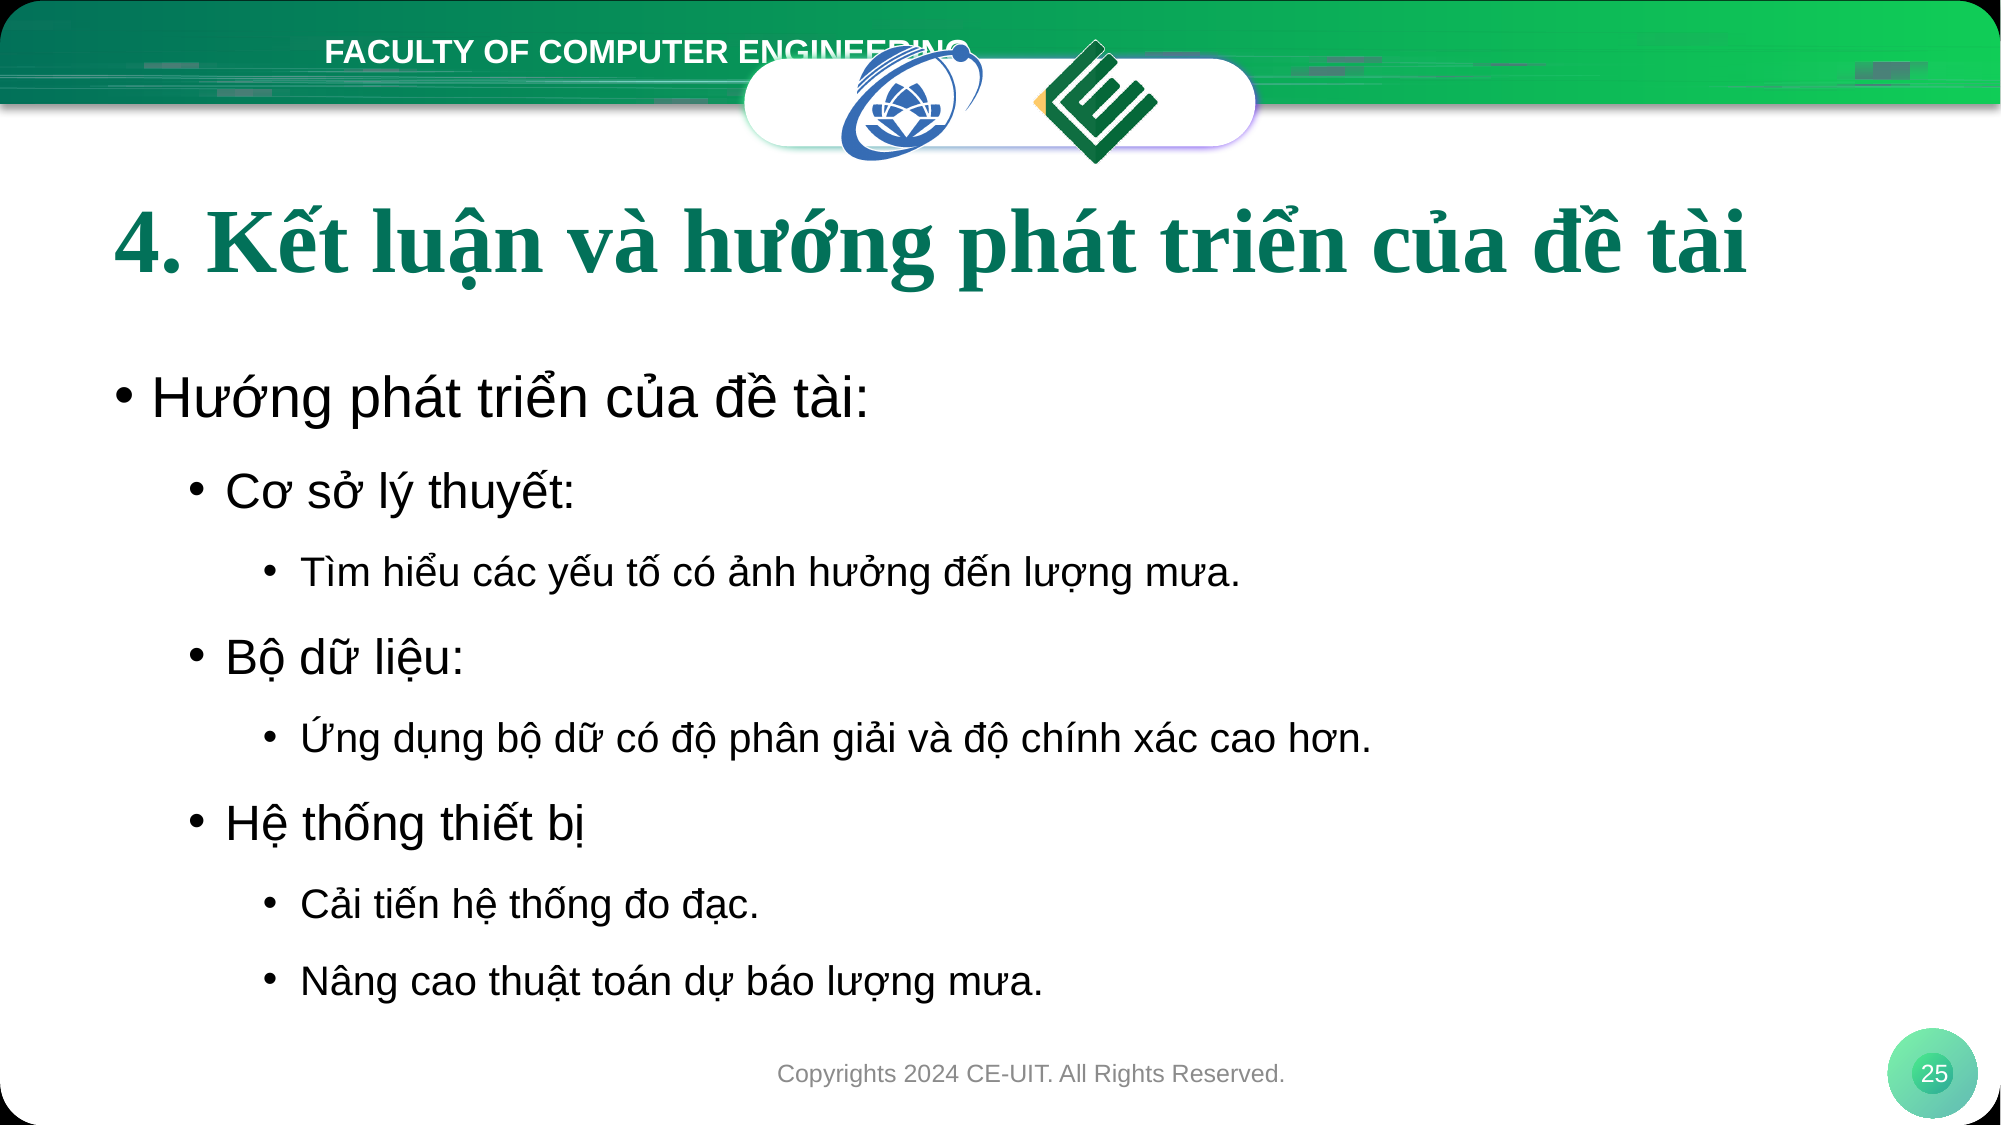

# 4. Kết luận và hướng phát triển của đề tài
Hướng phát triển của đề tài:
Cơ sở lý thuyết:
Tìm hiểu các yếu tố có ảnh hưởng đến lượng mưa.
Bộ dữ liệu:
Ứng dụng bộ dữ có độ phân giải và độ chính xác cao hơn.
Hệ thống thiết bị
Cải tiến hệ thống đo đạc.
Nâng cao thuật toán dự báo lượng mưa.

Copyrights 2024 CE-UIT. All Rights Reserved.
25